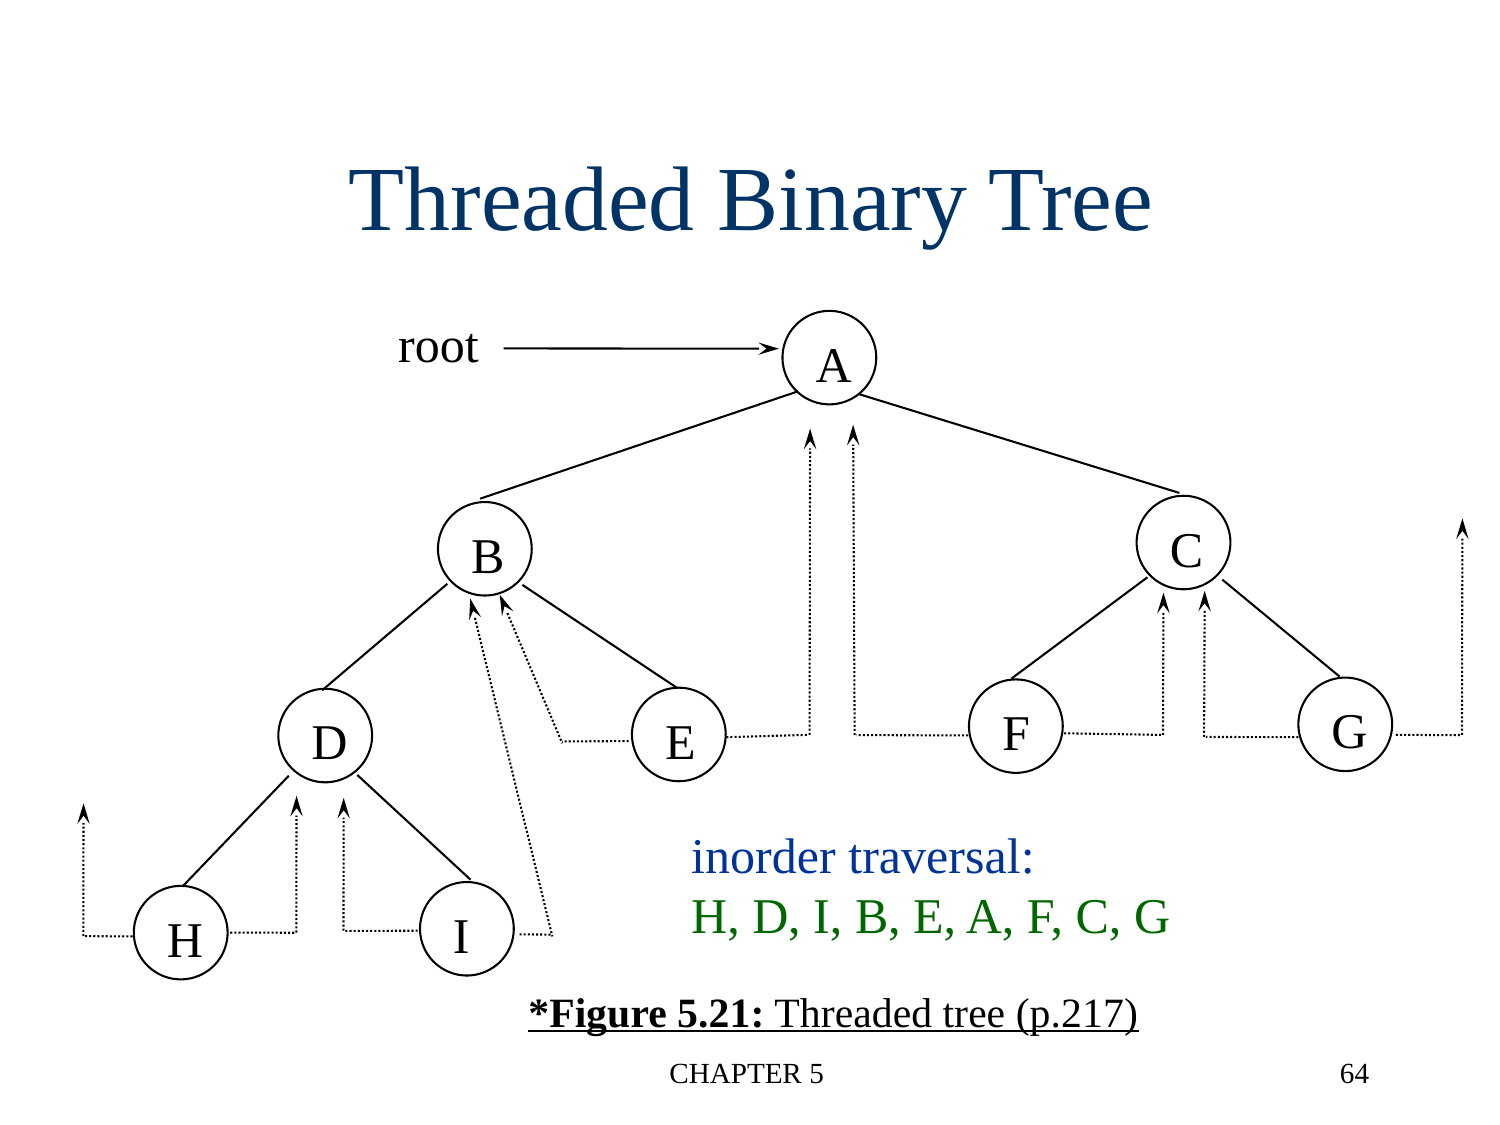

Threaded Binary Tree
root

A

C

B

G

F

E

D

inorder traversal:
H, D, I, B, E, A, F, C, G

I

H

*Figure 5.21: Threaded tree (p.217)
CHAPTER 5
64